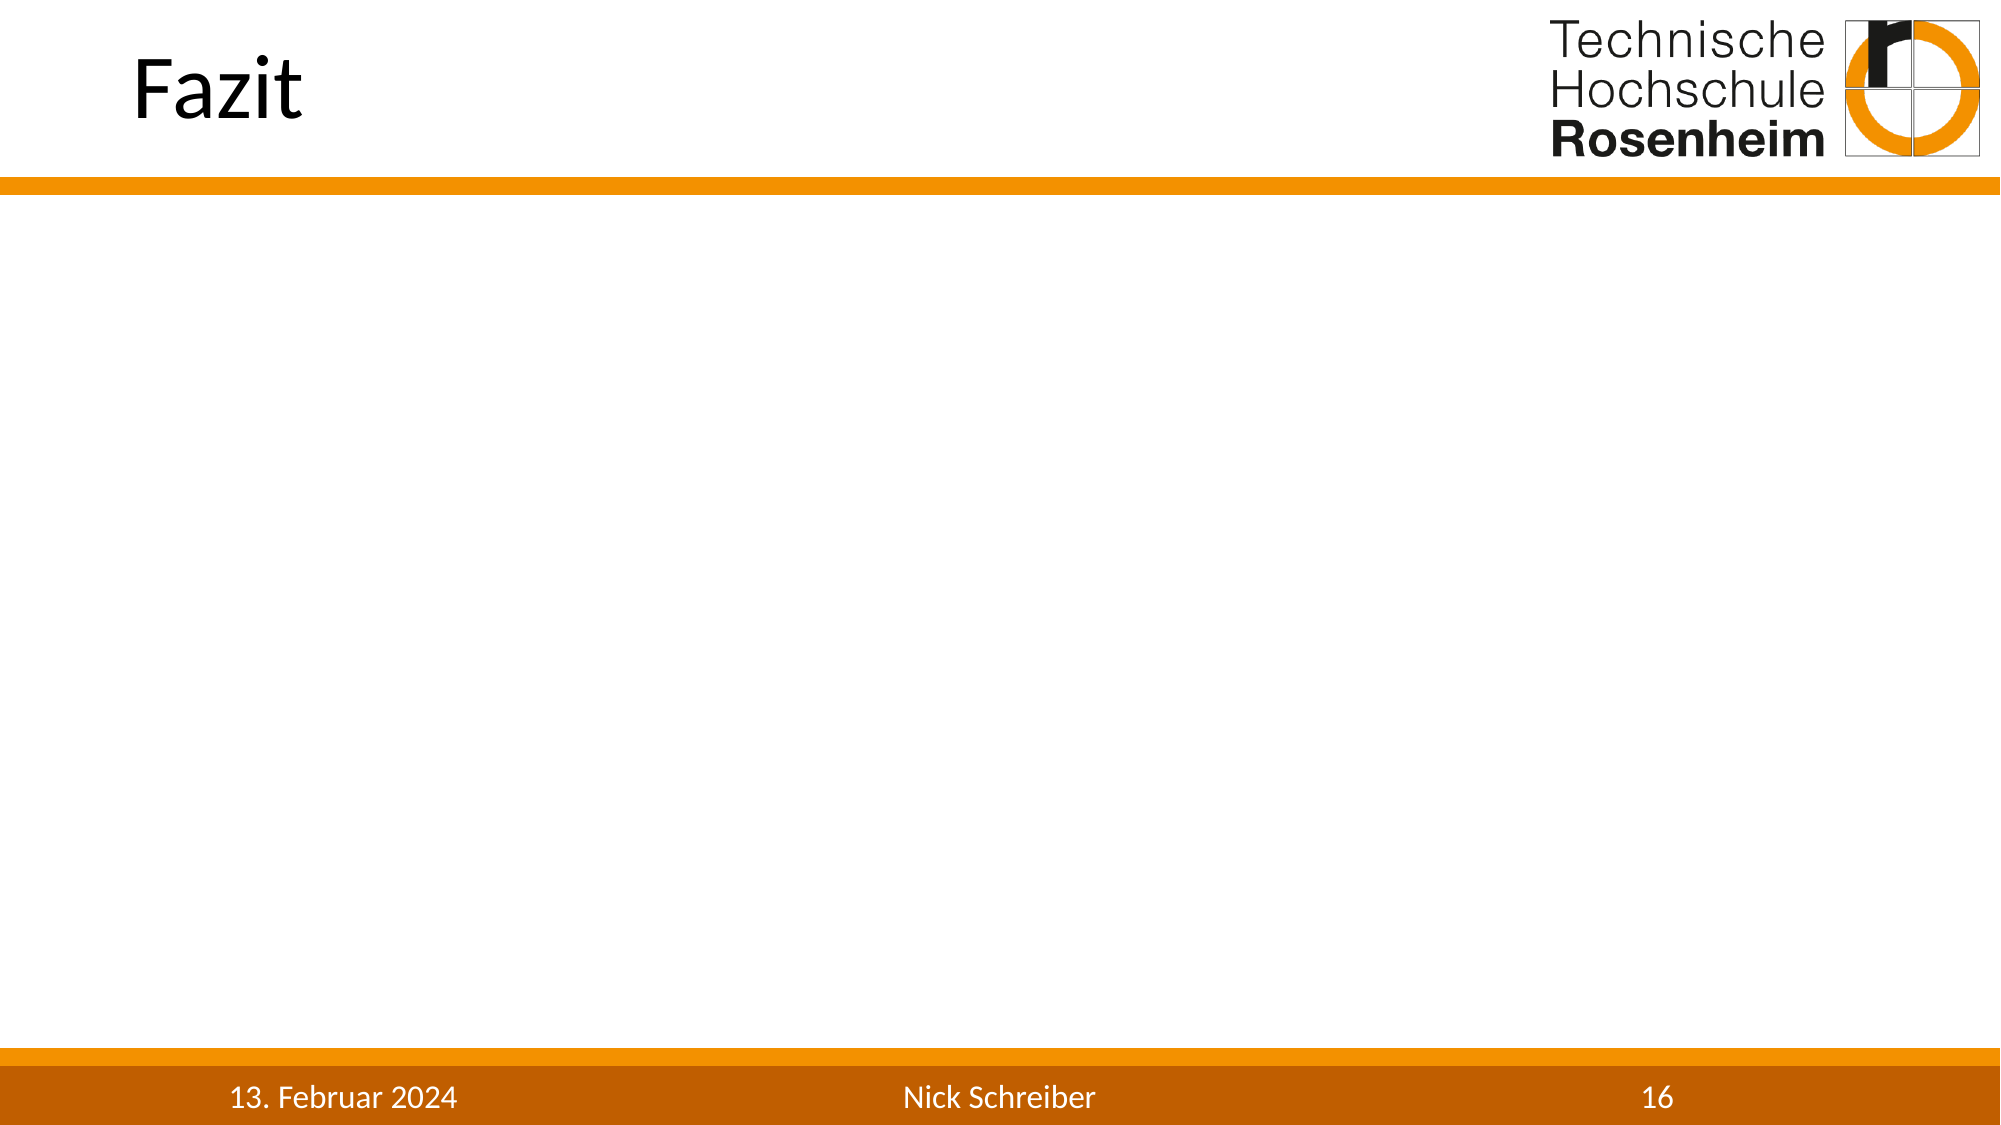

# Fazit

13. Februar 2024
Nick Schreiber
16